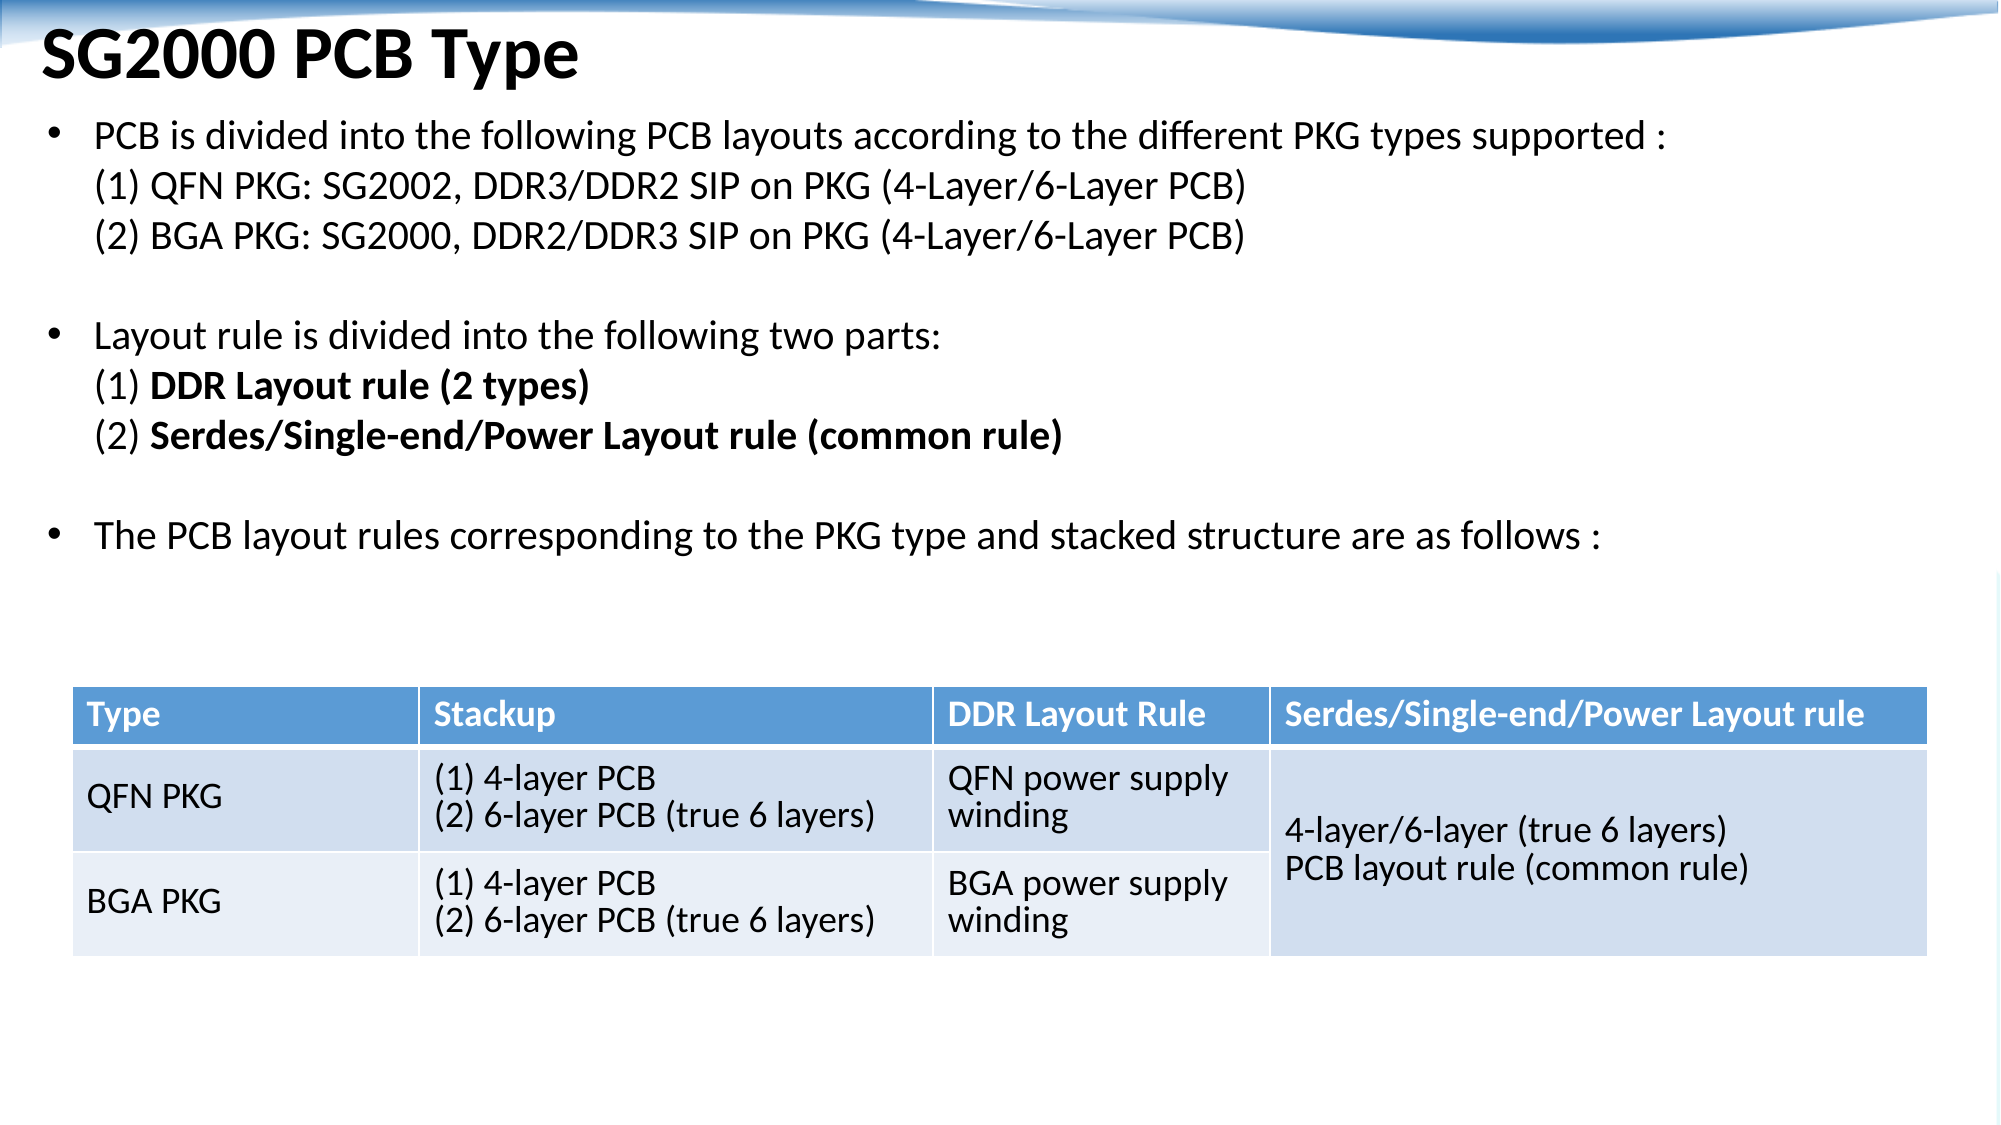

SG2000 PCB Type
PCB is divided into the following PCB layouts according to the different PKG types supported :
(1) QFN PKG: SG2002, DDR3/DDR2 SIP on PKG (4-Layer/6-Layer PCB)
(2) BGA PKG: SG2000, DDR2/DDR3 SIP on PKG (4-Layer/6-Layer PCB)
Layout rule is divided into the following two parts:
(1) DDR Layout rule (2 types)
(2) Serdes/Single-end/Power Layout rule (common rule)
The PCB layout rules corresponding to the PKG type and stacked structure are as follows :
| Type | Stackup | DDR Layout Rule | Serdes/Single-end/Power Layout rule |
| --- | --- | --- | --- |
| QFN PKG | (1) 4-layer PCB (2) 6-layer PCB (true 6 layers) | QFN power supply winding | 4-layer/6-layer (true 6 layers) PCB layout rule (common rule) |
| BGA PKG | (1) 4-layer PCB (2) 6-layer PCB (true 6 layers) | BGA power supply winding |  |